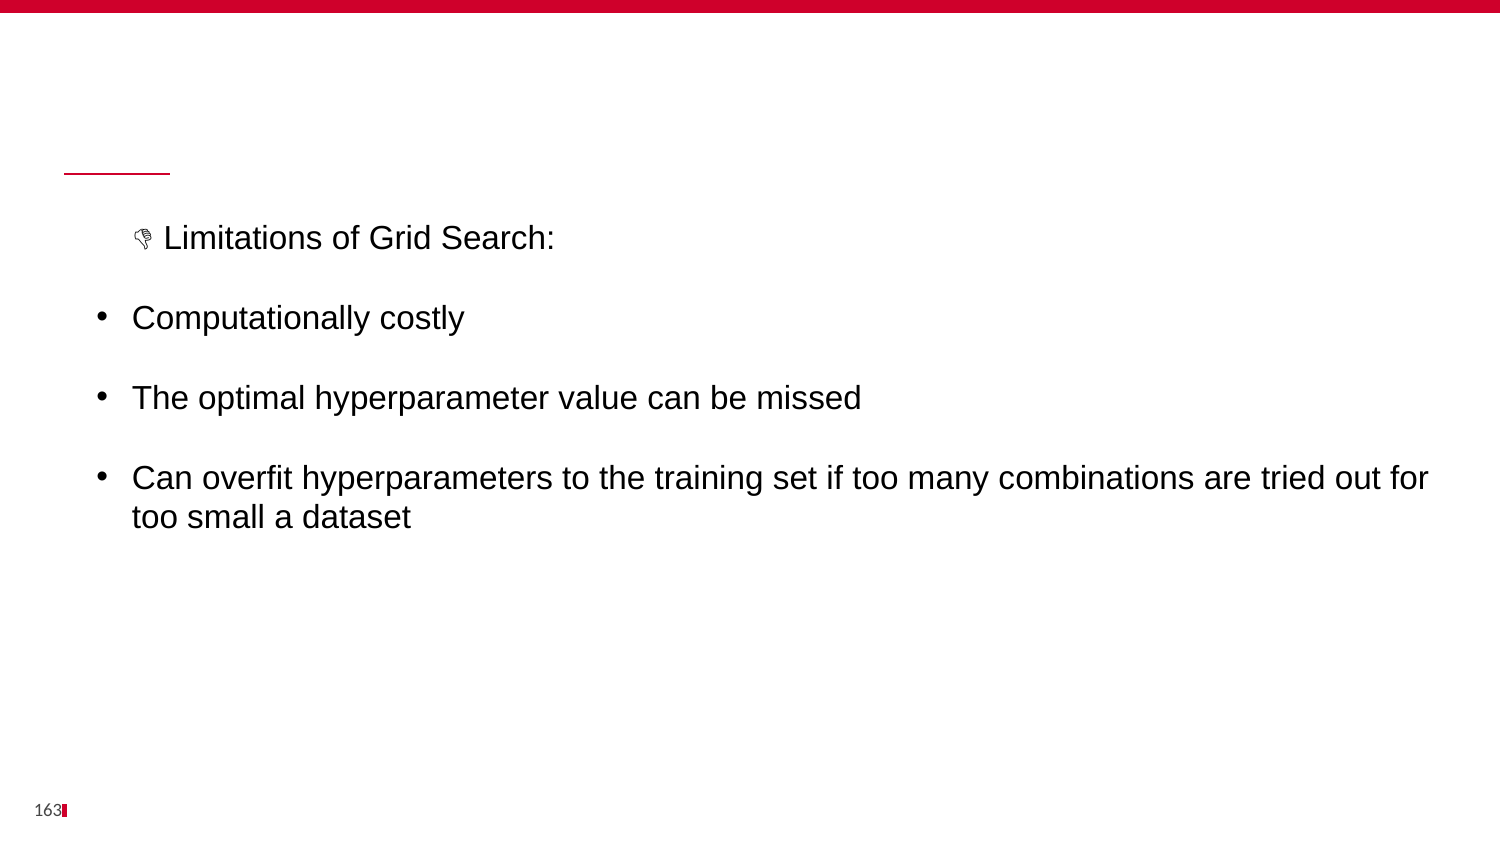

Bénéfices

👎 Limitations of Grid Search:

Computationally costly

The optimal hyperparameter value can be missed

Can overfit hyperparameters to the training set if too many combinations are tried out for too small a dataset

163